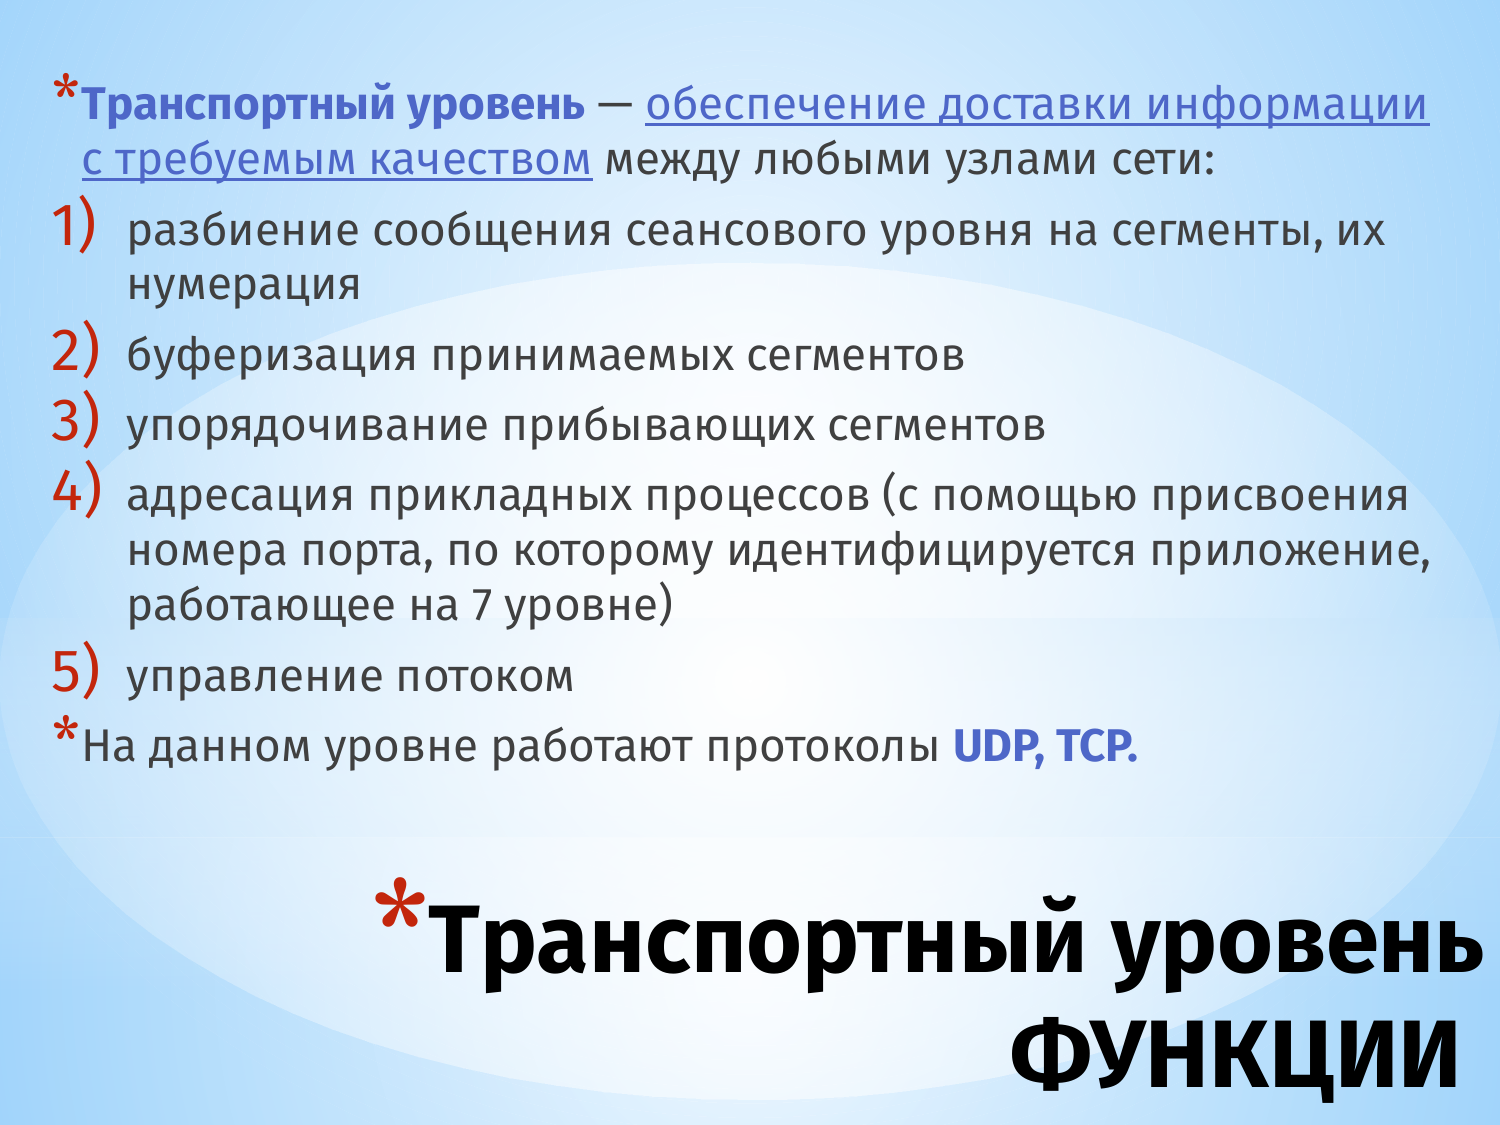

Транспортный уровень — обеспечение доставки информации с требуемым качеством между любыми узлами сети:
разбиение сообщения сеансового уровня на сегменты, их нумерация
буферизация принимаемых сегментов
упорядочивание прибывающих сегментов
адресация прикладных процессов (с помощью присвоения номера порта, по которому идентифицируется приложение, работающее на 7 уровне)
управление потоком
На данном уровне работают протоколы UDP, TCP.
# Транспортный уровень ФУНКЦИИ